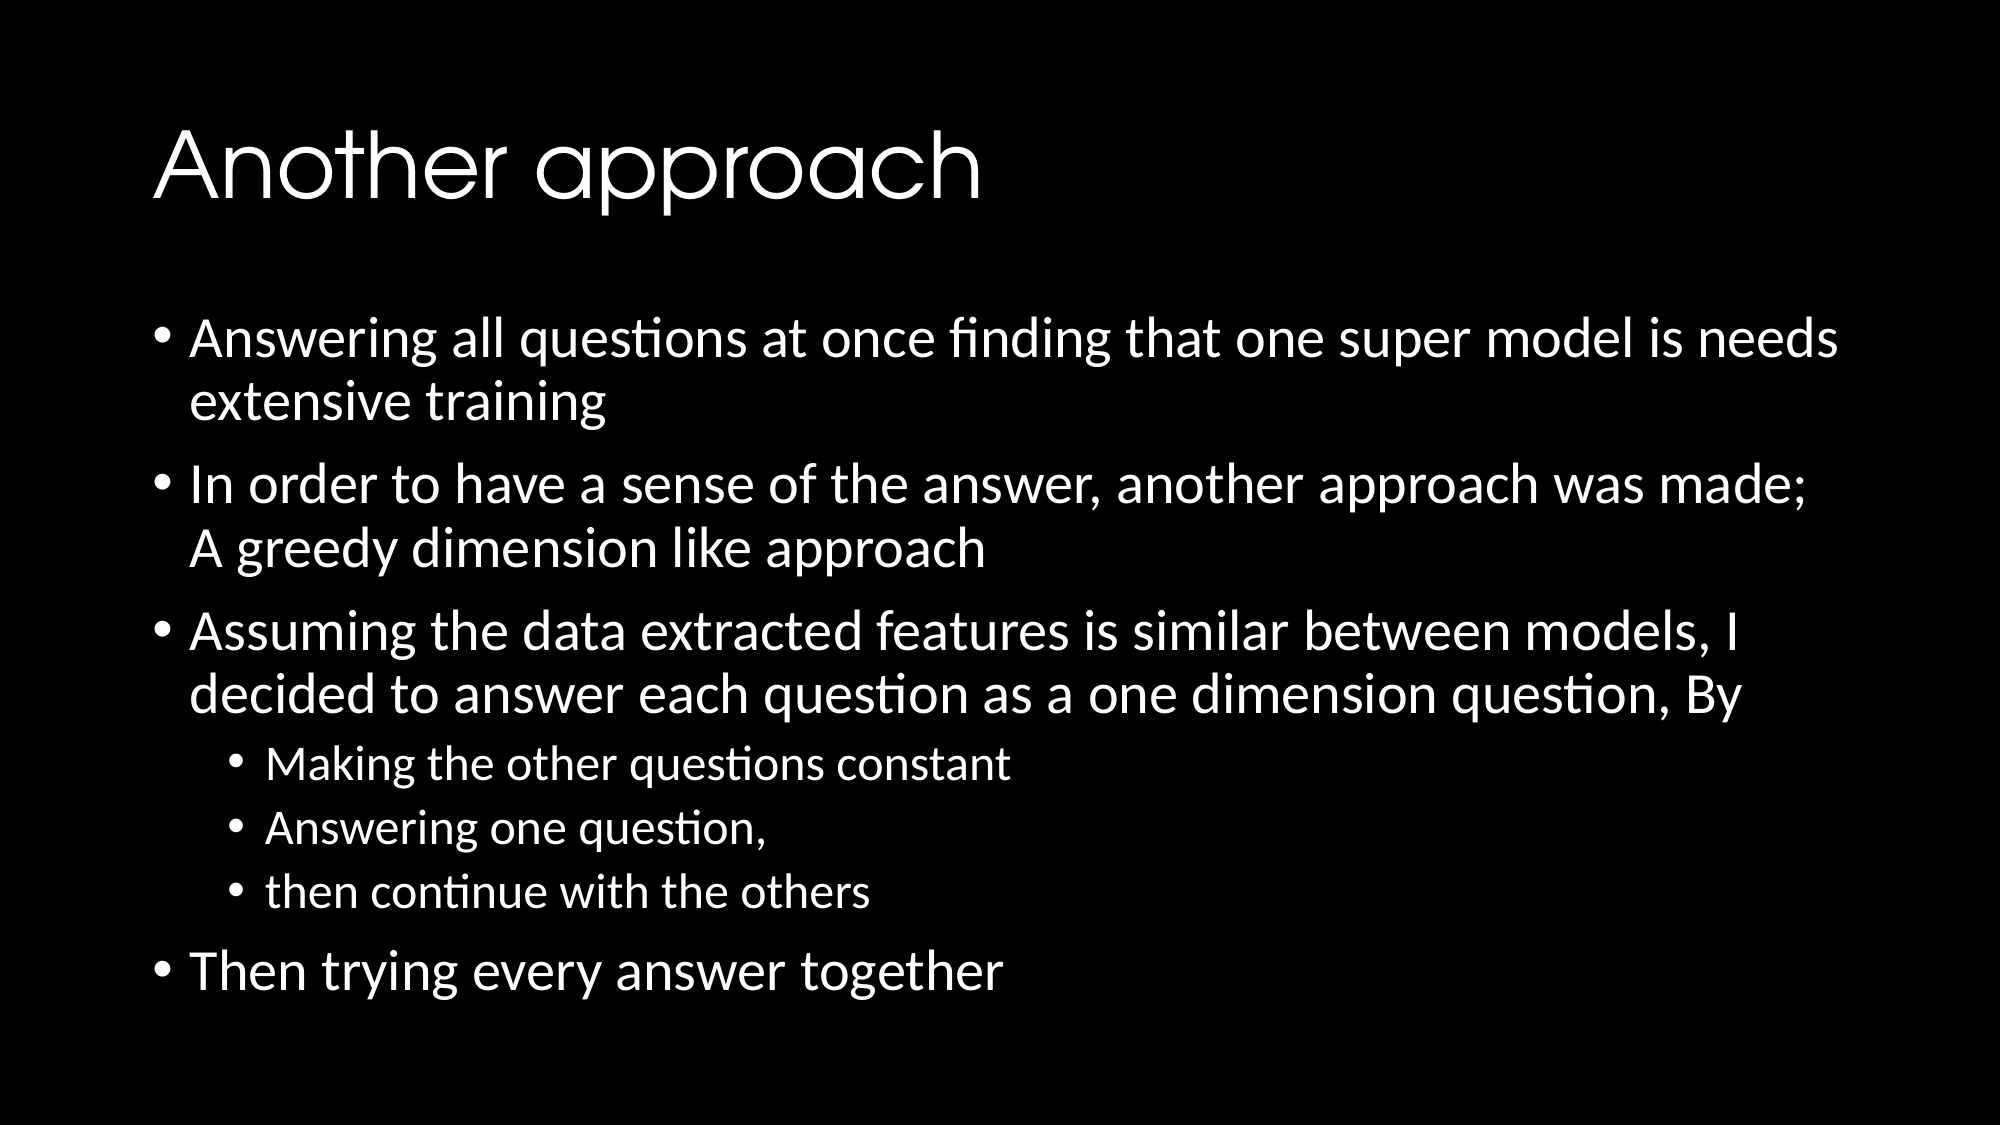

# Another approach
Answering all questions at once finding that one super model is needs extensive training
In order to have a sense of the answer, another approach was made; A greedy dimension like approach
Assuming the data extracted features is similar between models, I decided to answer each question as a one dimension question, By
Making the other questions constant
Answering one question,
then continue with the others
Then trying every answer together